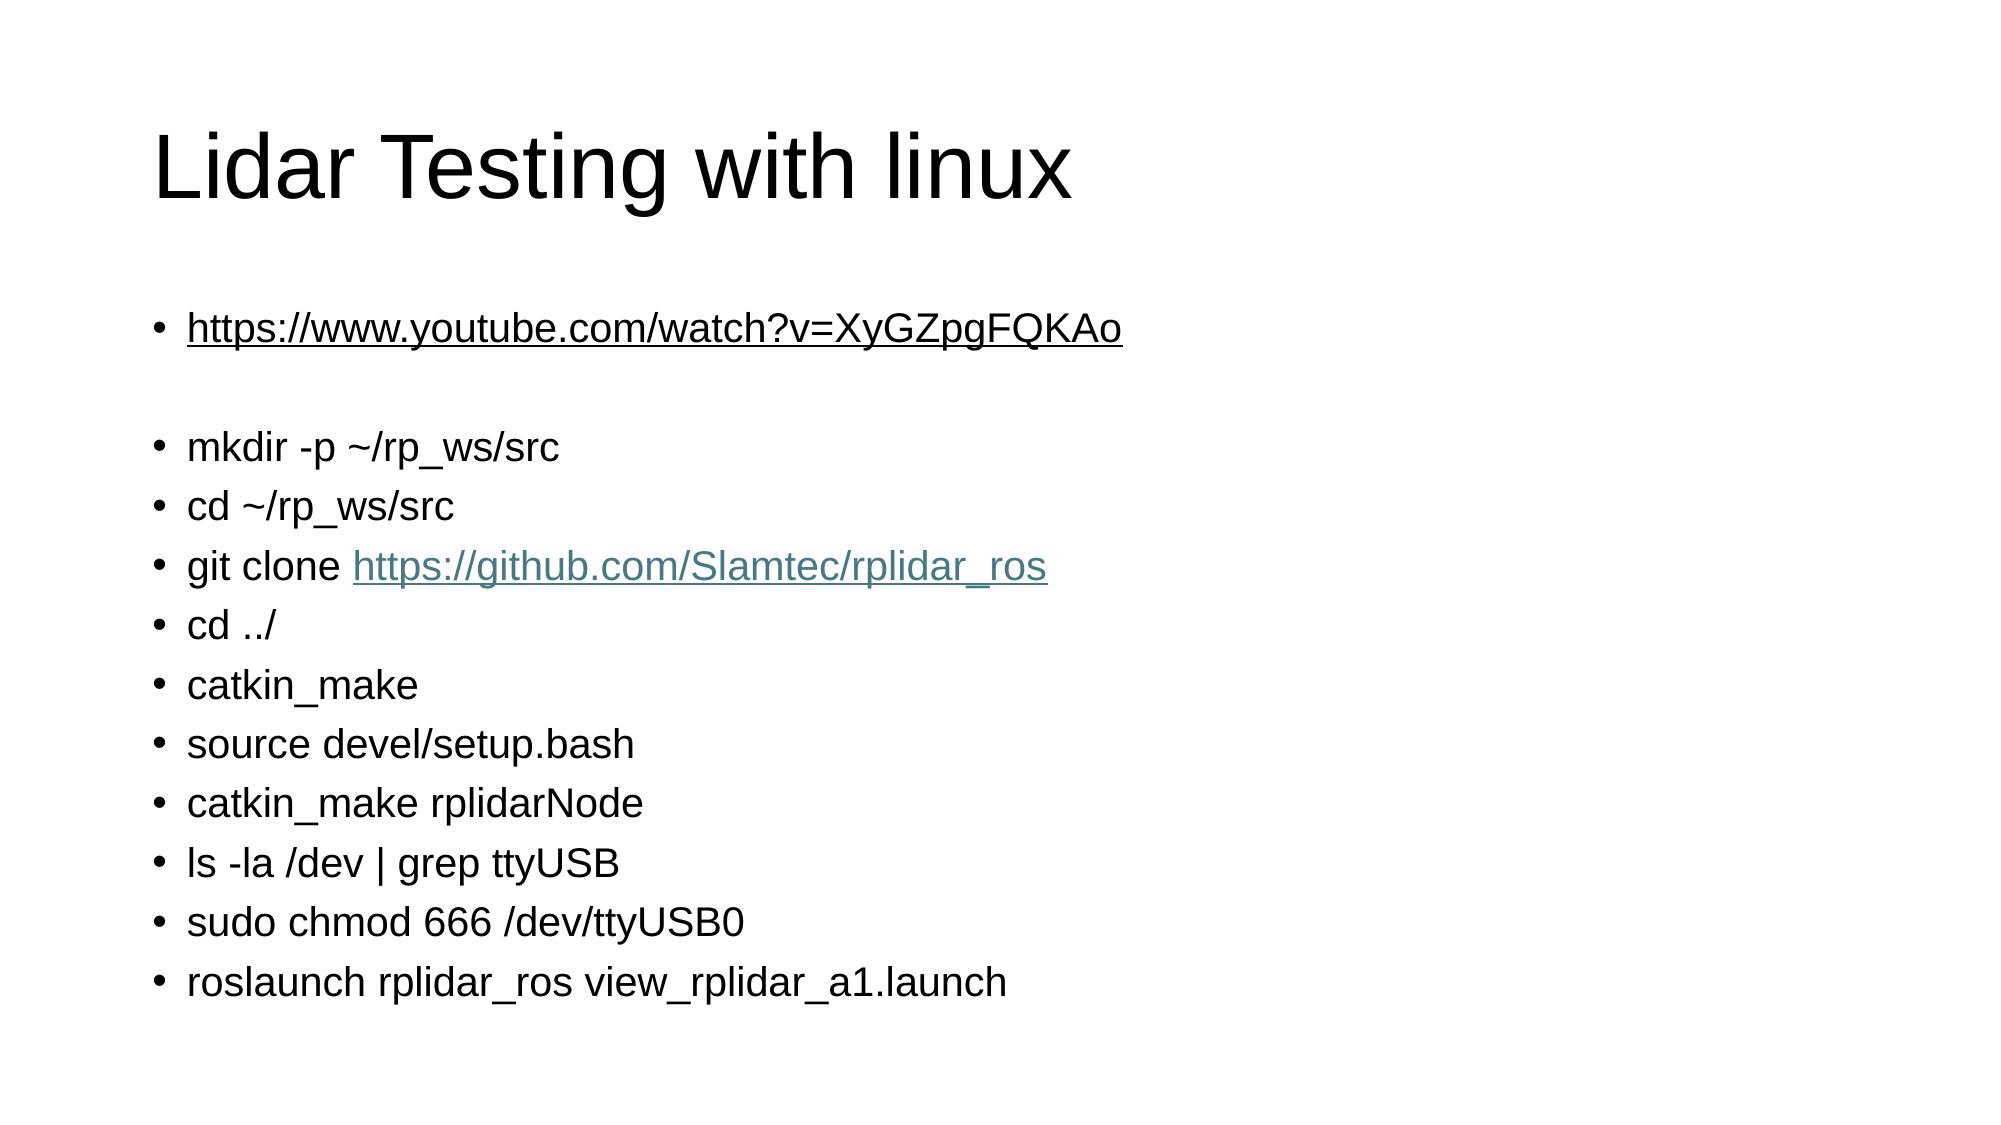

# Lidar Testing with linux
https://www.youtube.com/watch?v=XyGZpgFQKAo

mkdir -p ~/rp_ws/src
cd ~/rp_ws/src
git clone https://github.com/Slamtec/rplidar_ros
cd ../
catkin_make
source devel/setup.bash
catkin_make rplidarNode
ls -la /dev | grep ttyUSB
sudo chmod 666 /dev/ttyUSB0
roslaunch rplidar_ros view_rplidar_a1.launch